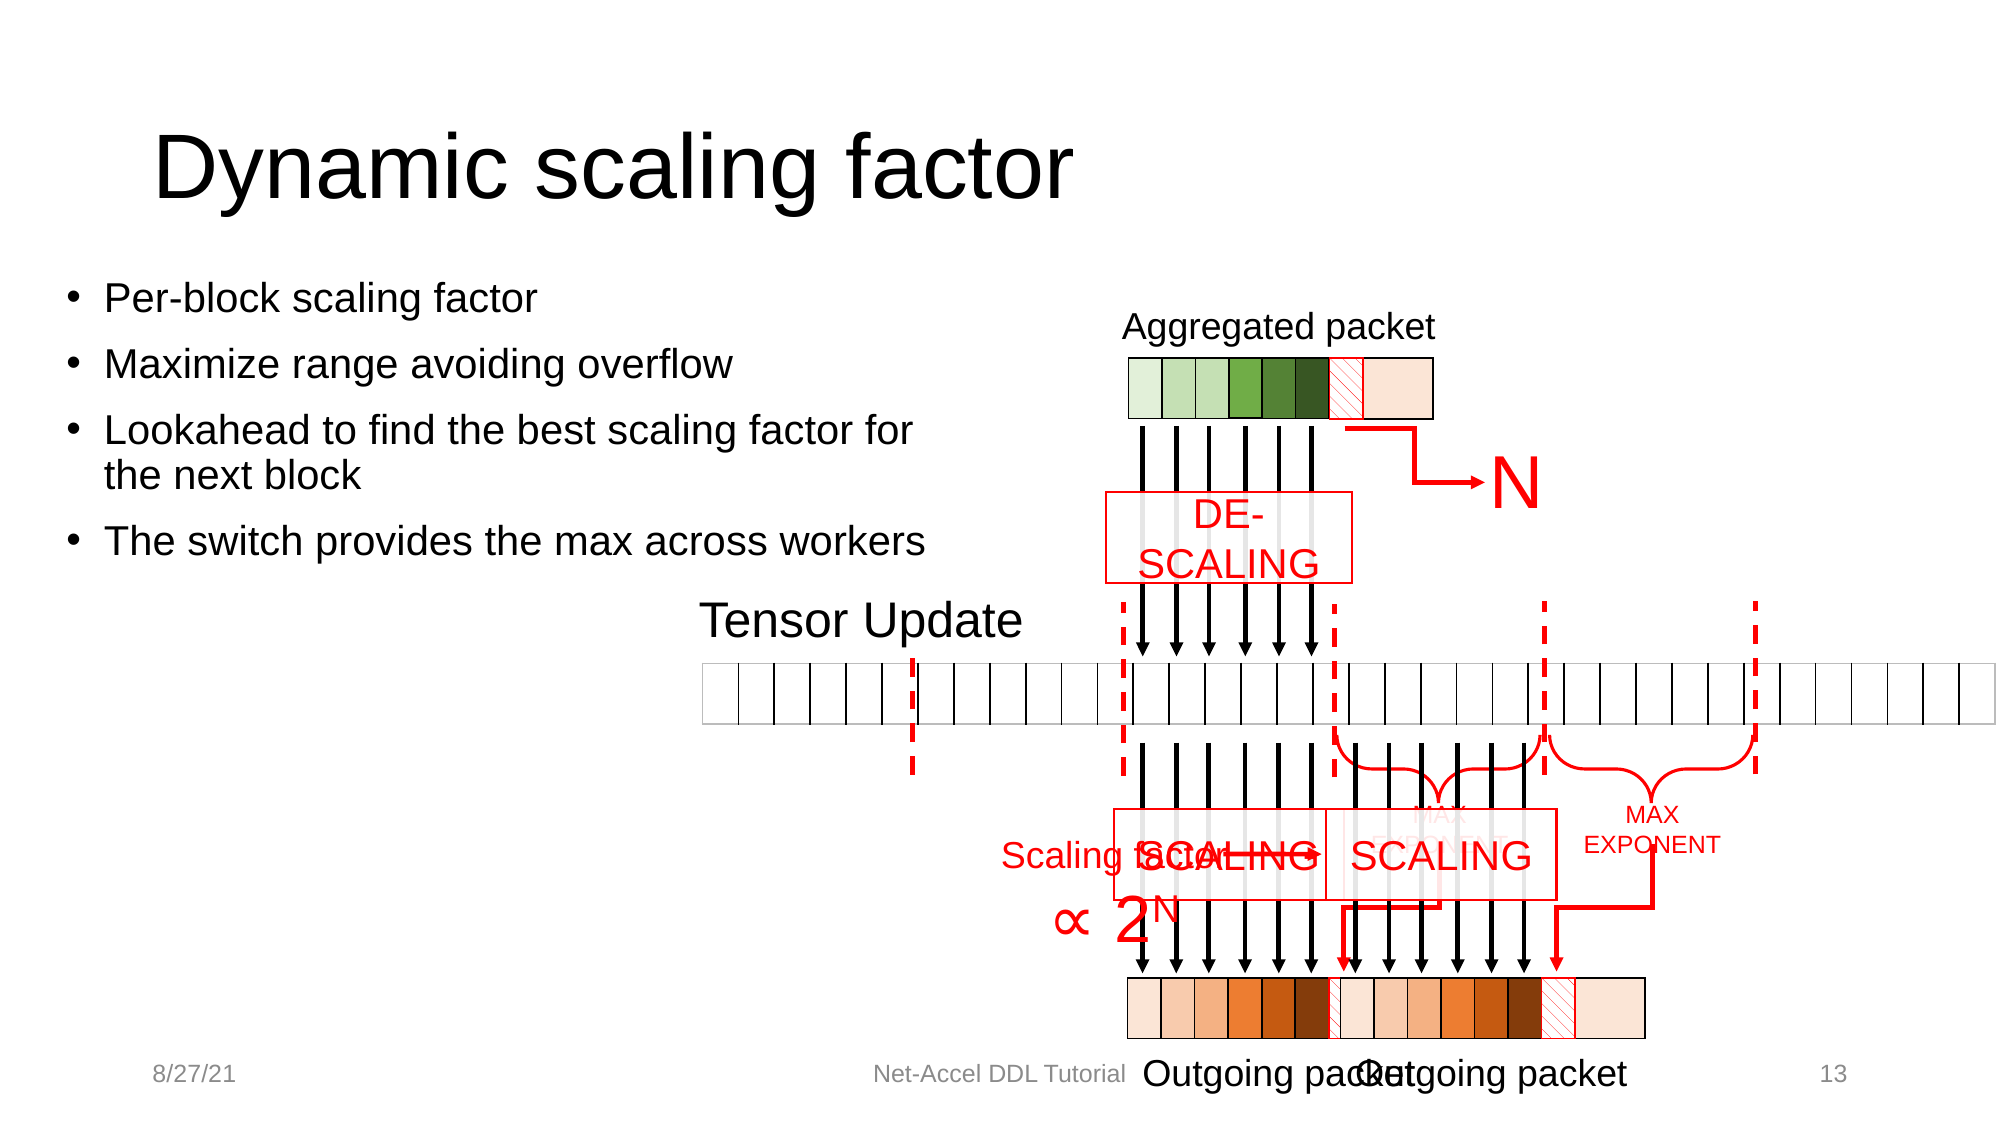

# Dynamic scaling factor
Per-block scaling factor
Maximize range avoiding overflow
Lookahead to find the best scaling factor for the next block
The switch provides the max across workers
Aggregated packet

N
DE-SCALING
Tensor Update
|  |  |  |  |  |  |  |  |  |  |  |  |  |  |  |  |  |  |  |  |  |  |  |  |  |  |  |  |  |  |  |  |  |  |  |  |
| --- | --- | --- | --- | --- | --- | --- | --- | --- | --- | --- | --- | --- | --- | --- | --- | --- | --- | --- | --- | --- | --- | --- | --- | --- | --- | --- | --- | --- | --- | --- | --- | --- | --- | --- | --- |

MAX EXPONENT
MAX EXPONENT
SCALING
SCALING
Scaling factor
∝ 2N

Outgoing packet
Outgoing packet
8/27/21
Net-Accel DDL Tutorial
13